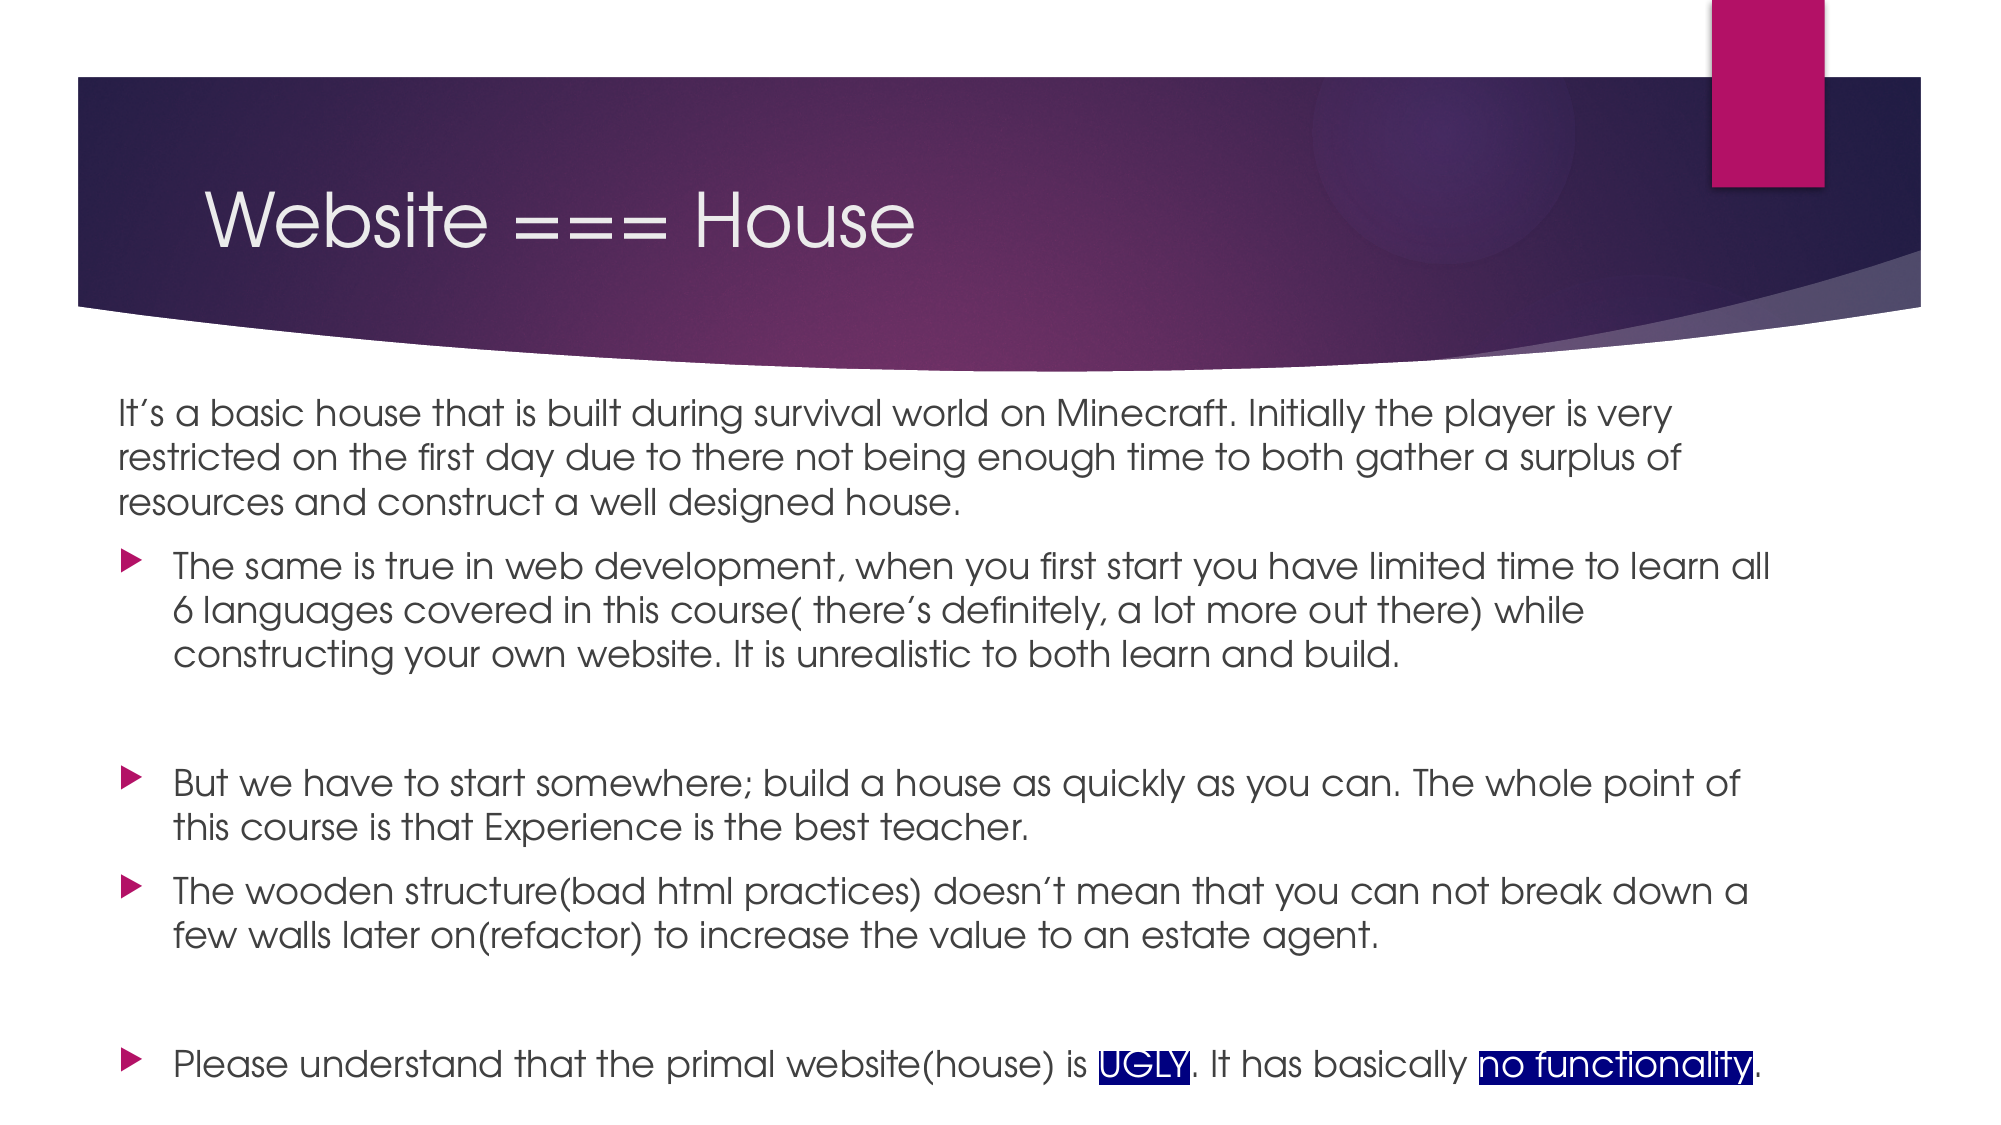

# Website === House
It’s a basic house that is built during survival world on Minecraft. Initially the player is very restricted on the first day due to there not being enough time to both gather a surplus of resources and construct a well designed house.
The same is true in web development, when you first start you have limited time to learn all 6 languages covered in this course( there’s definitely, a lot more out there) while constructing your own website. It is unrealistic to both learn and build.

But we have to start somewhere; build a house as quickly as you can. The whole point of this course is that Experience is the best teacher.
The wooden structure(bad html practices) doesn’t mean that you can not break down a few walls later on(refactor) to increase the value to an estate agent.

Please understand that the primal website(house) is UGLY. It has basically no functionality.